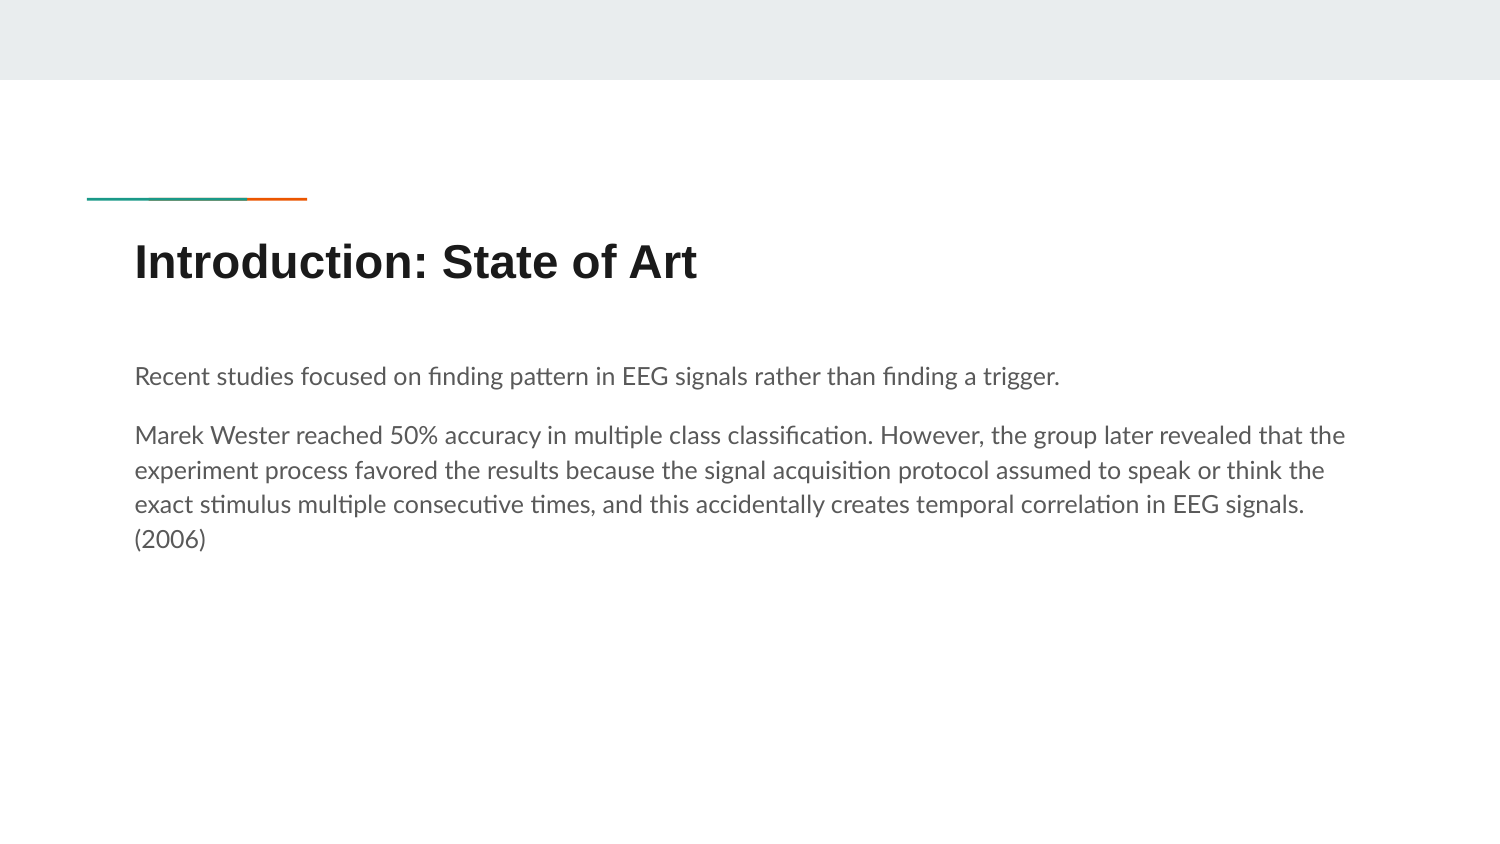

# Introduction: State of Art

Recent studies focused on finding pattern in EEG signals rather than finding a trigger.
Marek Wester reached 50% accuracy in multiple class classification. However, the group later revealed that the experiment process favored the results because the signal acquisition protocol assumed to speak or think the exact stimulus multiple consecutive times, and this accidentally creates temporal correlation in EEG signals. (2006)